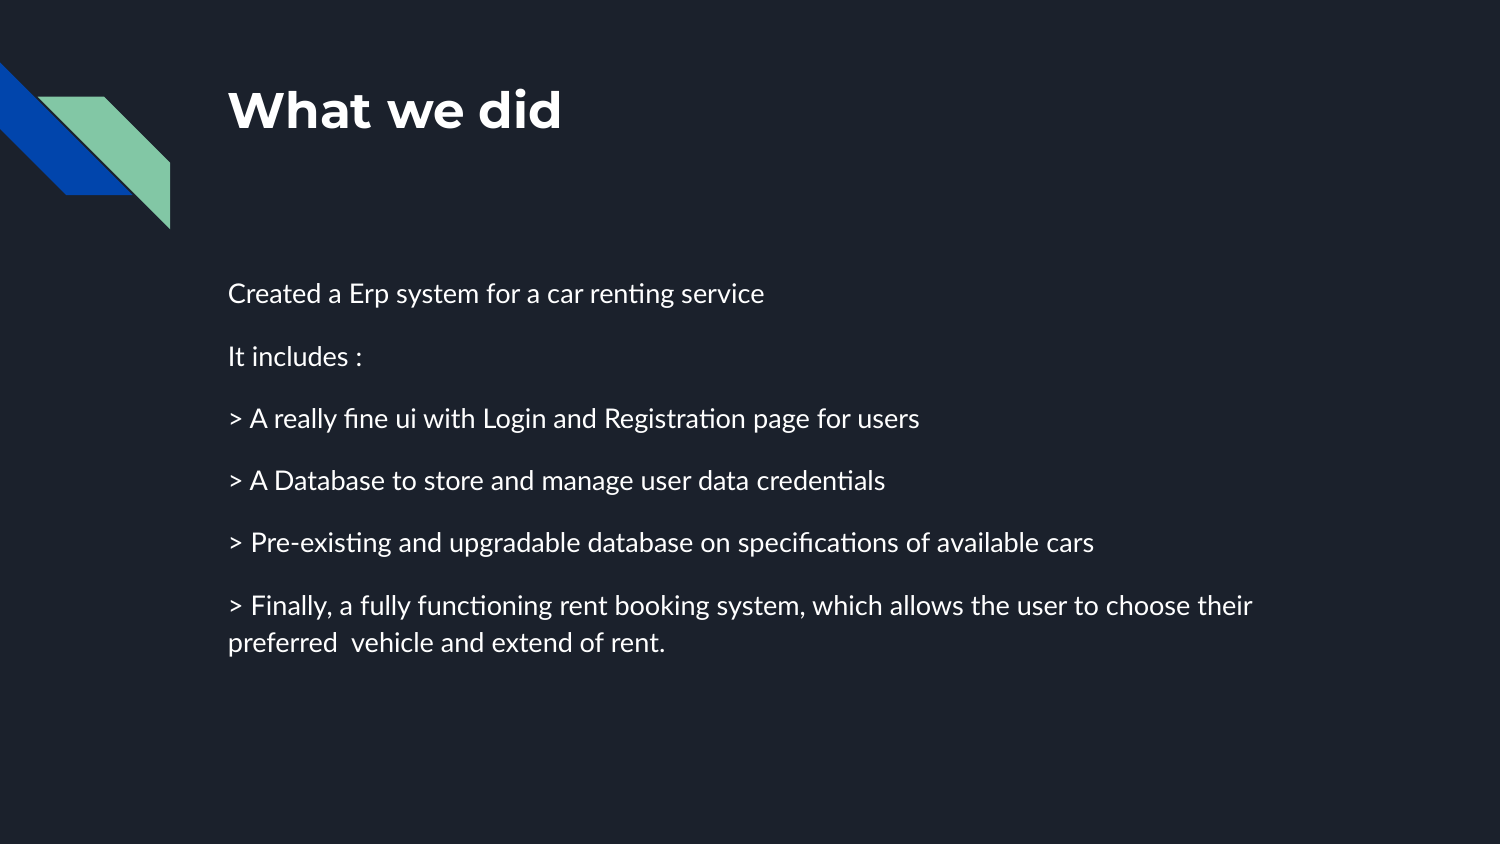

# What we did
Created a Erp system for a car renting service
It includes :
> A really fine ui with Login and Registration page for users
> A Database to store and manage user data credentials
> Pre-existing and upgradable database on specifications of available cars
> Finally, a fully functioning rent booking system, which allows the user to choose their preferred  vehicle and extend of rent.